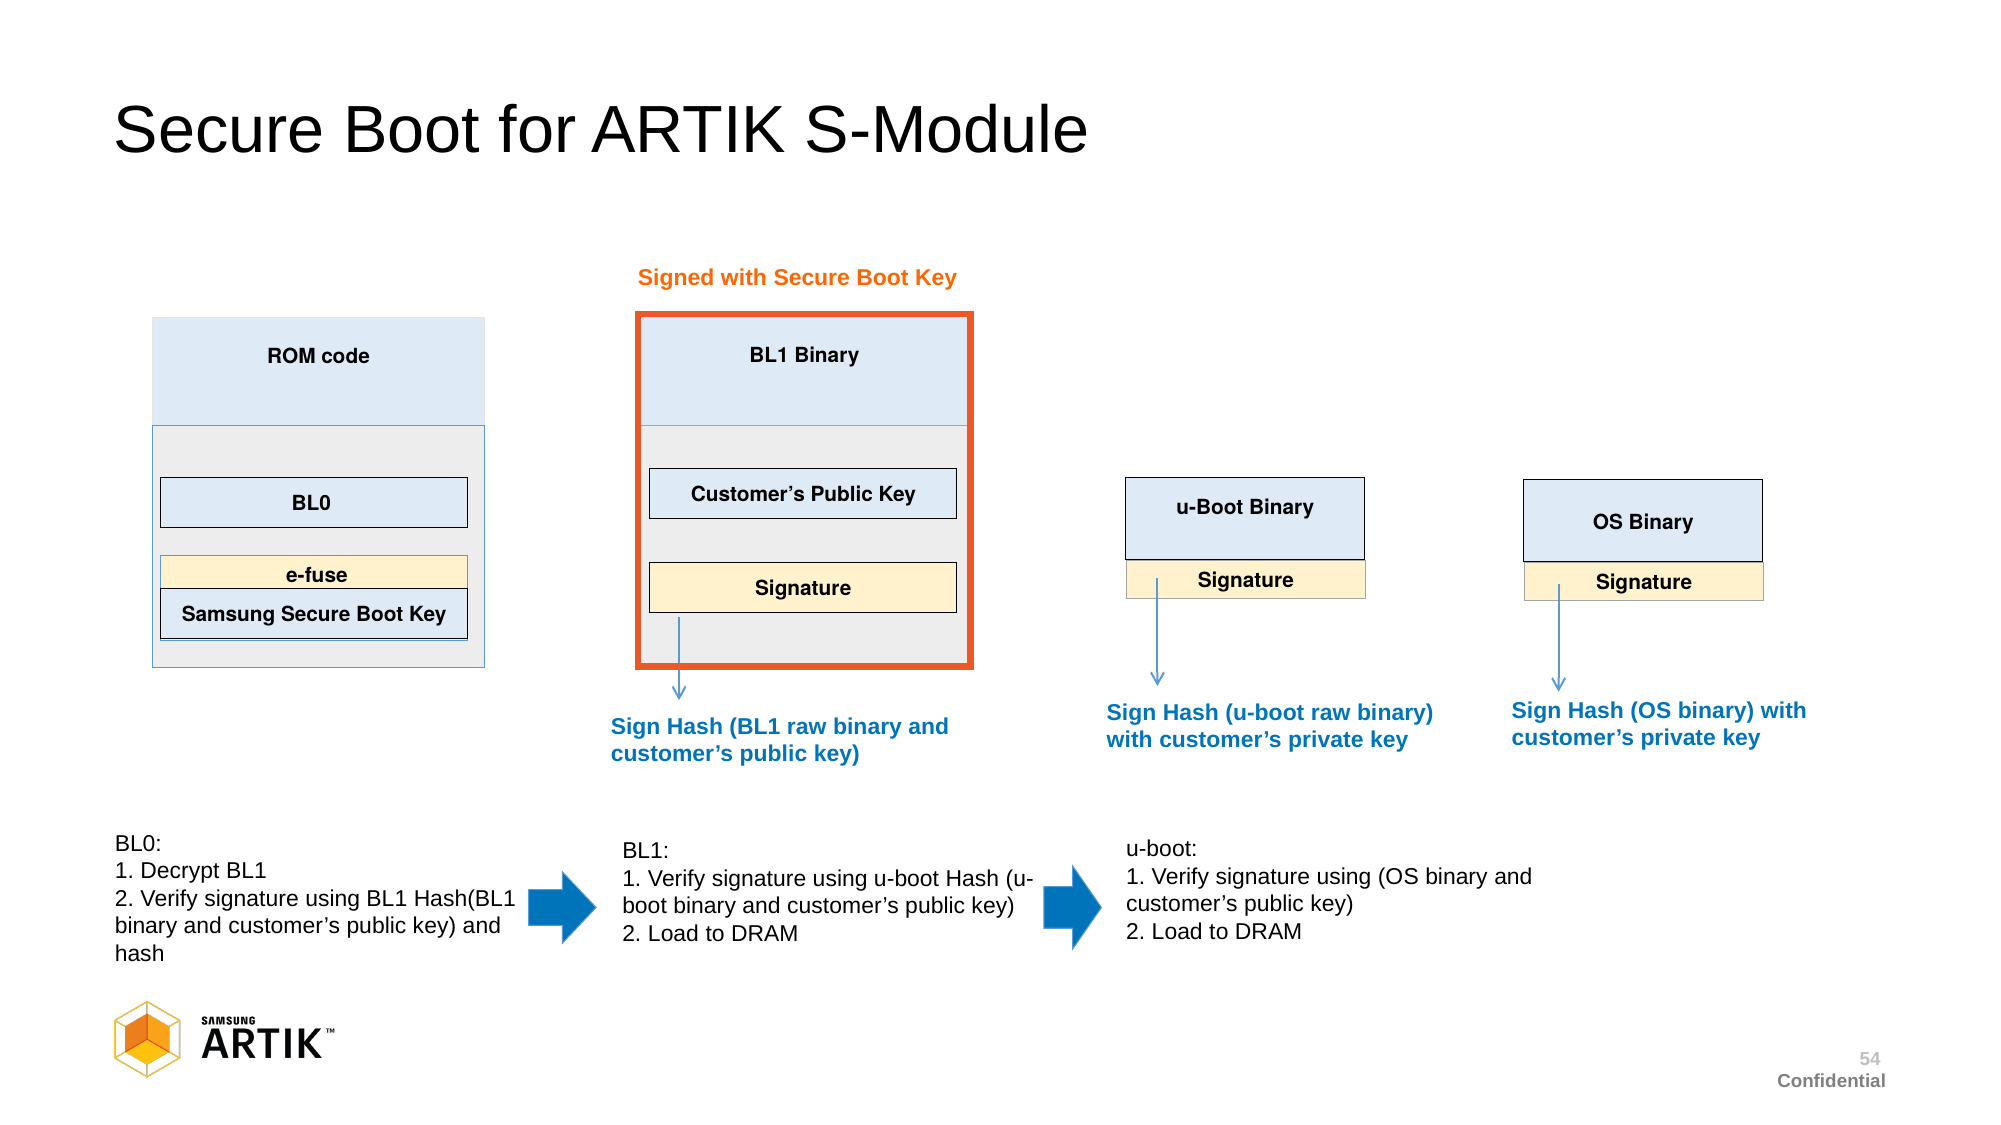

# Secure Boot for ARTIK S-Module
Signed with Secure Boot Key

BL1 Binary

ROM code

Customer’s Public Key
BL0

u-Boot Binary

OS Binary
e-fuse

Signature
Signature
Signature
Samsung Secure Boot Key
Sign Hash (OS binary) with customer’s private key
Sign Hash (u-boot raw binary) with customer’s private key
Sign Hash (BL1 raw binary and customer’s public key)
BL0:
1. Decrypt BL1
2. Verify signature using BL1 Hash(BL1
binary and customer’s public key) and hash
u-boot:
1. Verify signature using (OS binary and customer’s public key)
2. Load to DRAM
BL1:
1. Verify signature using u-boot Hash (u-boot binary and customer’s public key)
2. Load to DRAM